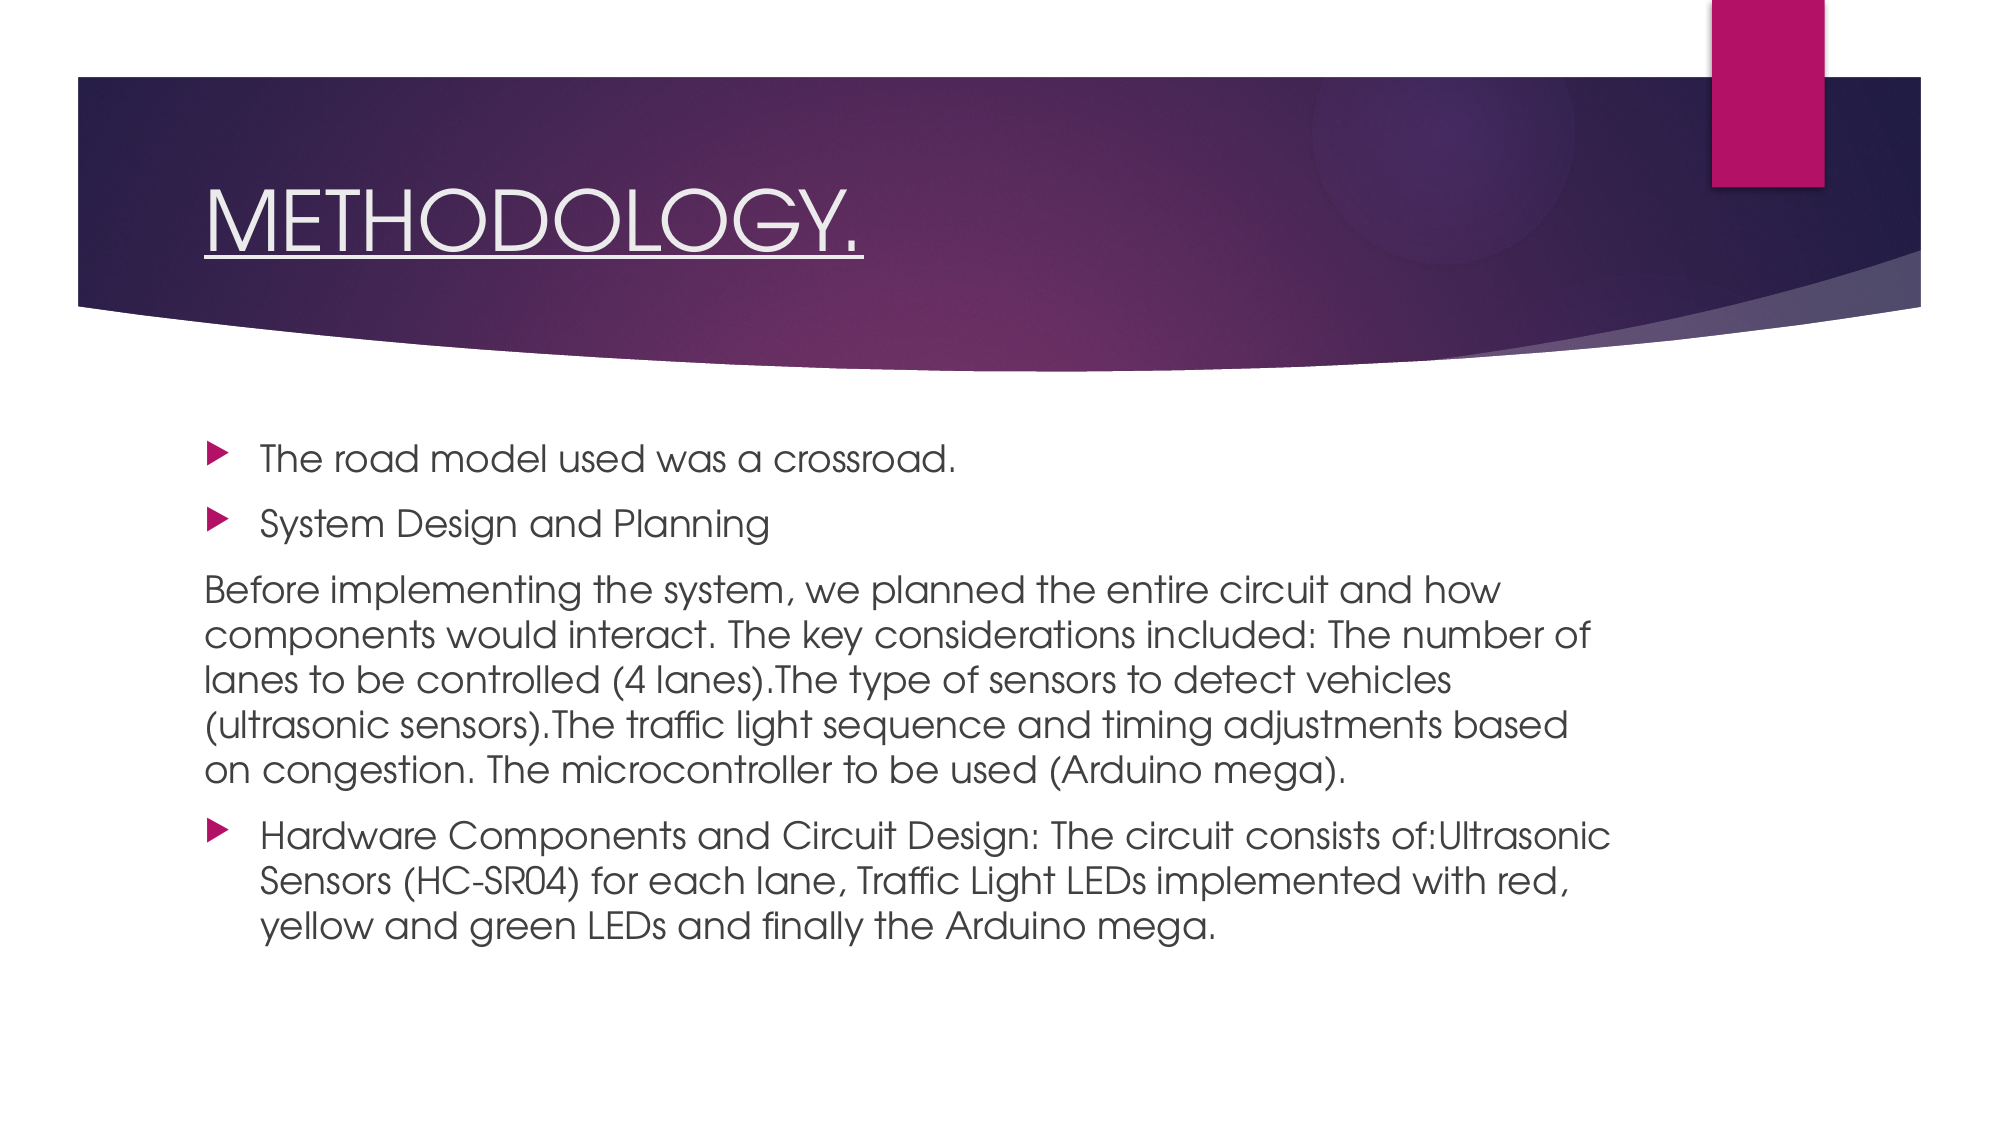

# METHODOLOGY.
The road model used was a crossroad.
System Design and Planning
Before implementing the system, we planned the entire circuit and how components would interact. The key considerations included: The number of lanes to be controlled (4 lanes).The type of sensors to detect vehicles (ultrasonic sensors).The traffic light sequence and timing adjustments based on congestion. The microcontroller to be used (Arduino mega).
Hardware Components and Circuit Design: The circuit consists of:Ultrasonic Sensors (HC-SR04) for each lane, Traffic Light LEDs implemented with red, yellow and green LEDs and finally the Arduino mega.